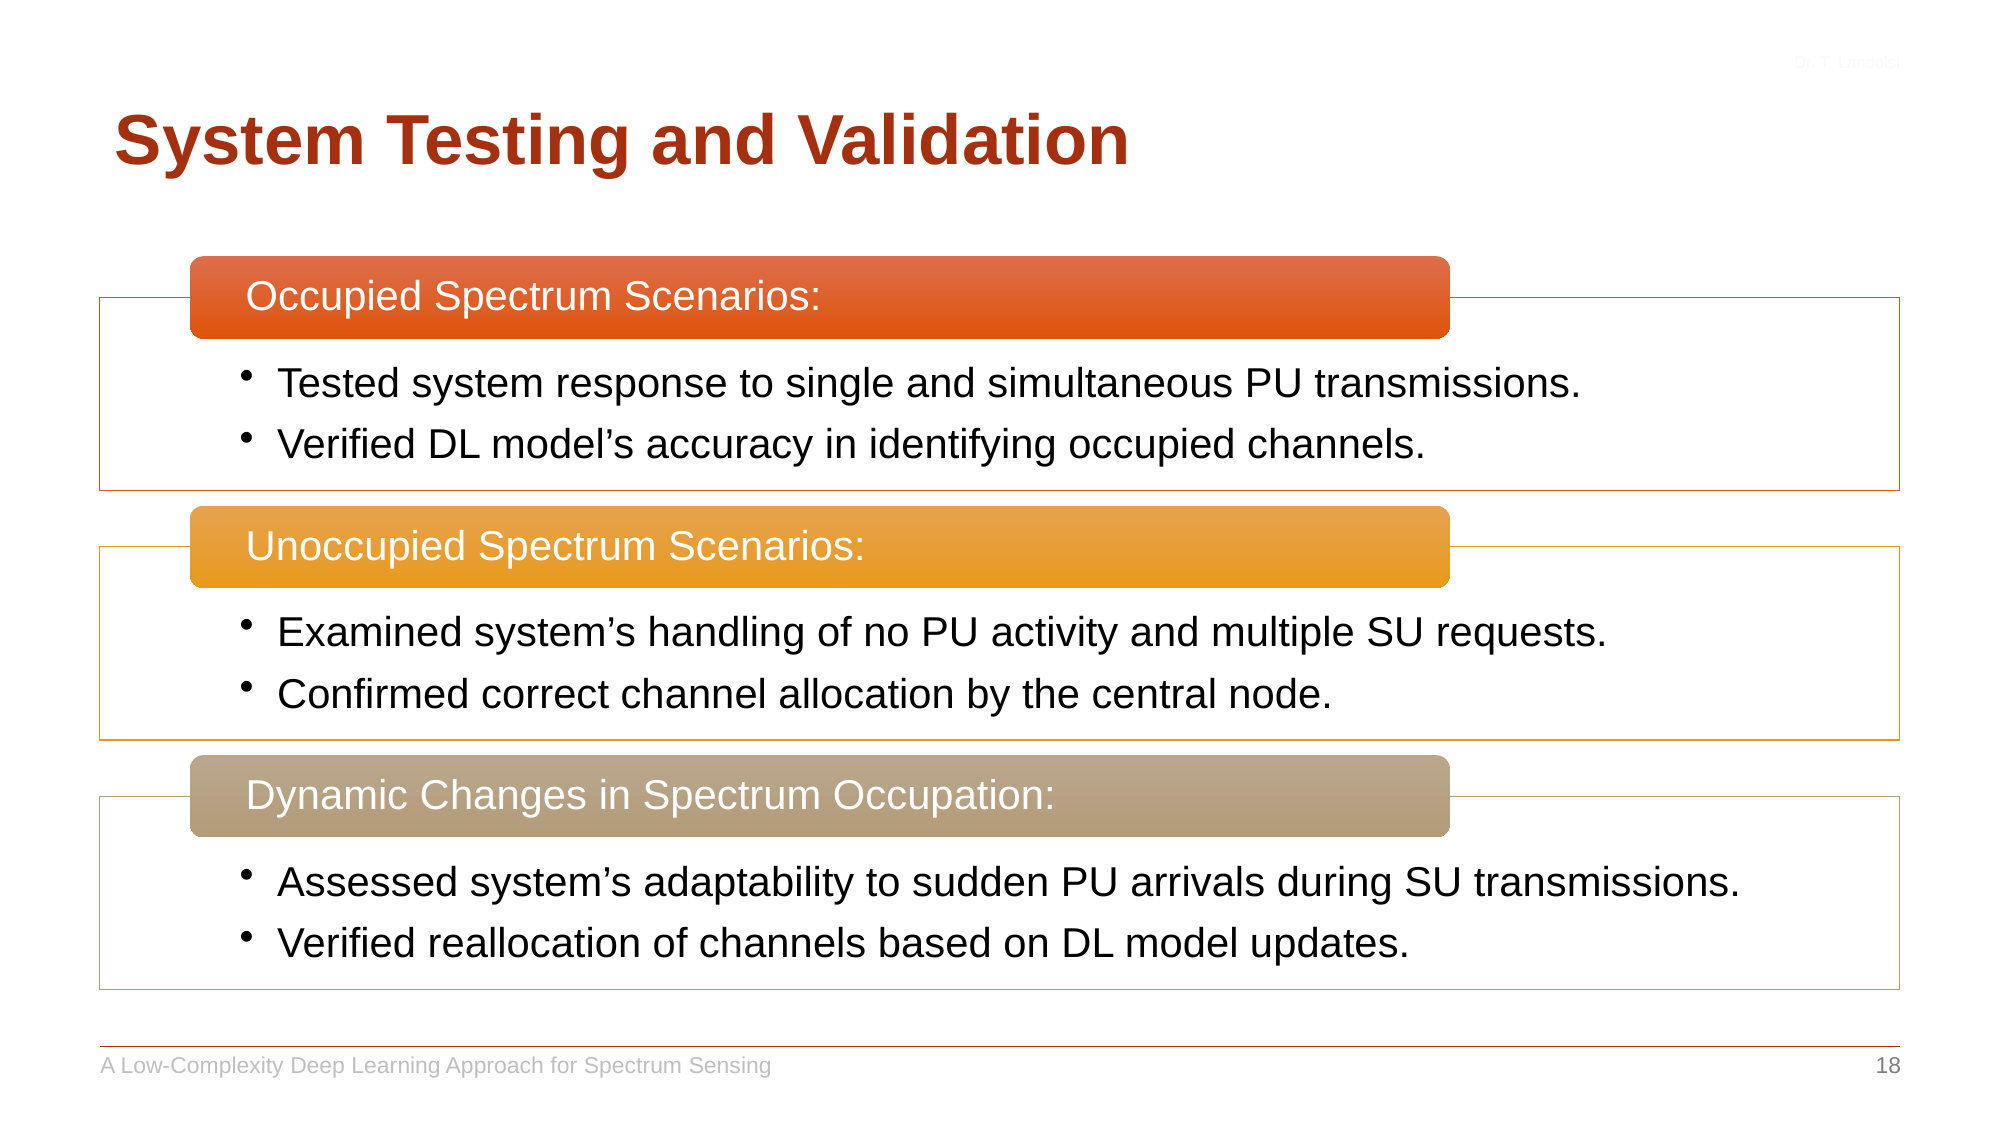

# System Testing and Validation
Tested system response to single and simultaneous PU transmissions.
Verified DL model’s accuracy in identifying occupied channels.
Occupied Spectrum Scenarios:
Examined system’s handling of no PU activity and multiple SU requests.
Confirmed correct channel allocation by the central node.
Unoccupied Spectrum Scenarios:
Assessed system’s adaptability to sudden PU arrivals during SU transmissions.
Verified reallocation of channels based on DL model updates.
Dynamic Changes in Spectrum Occupation:
A Low-Complexity Deep Learning Approach for Spectrum Sensing
18